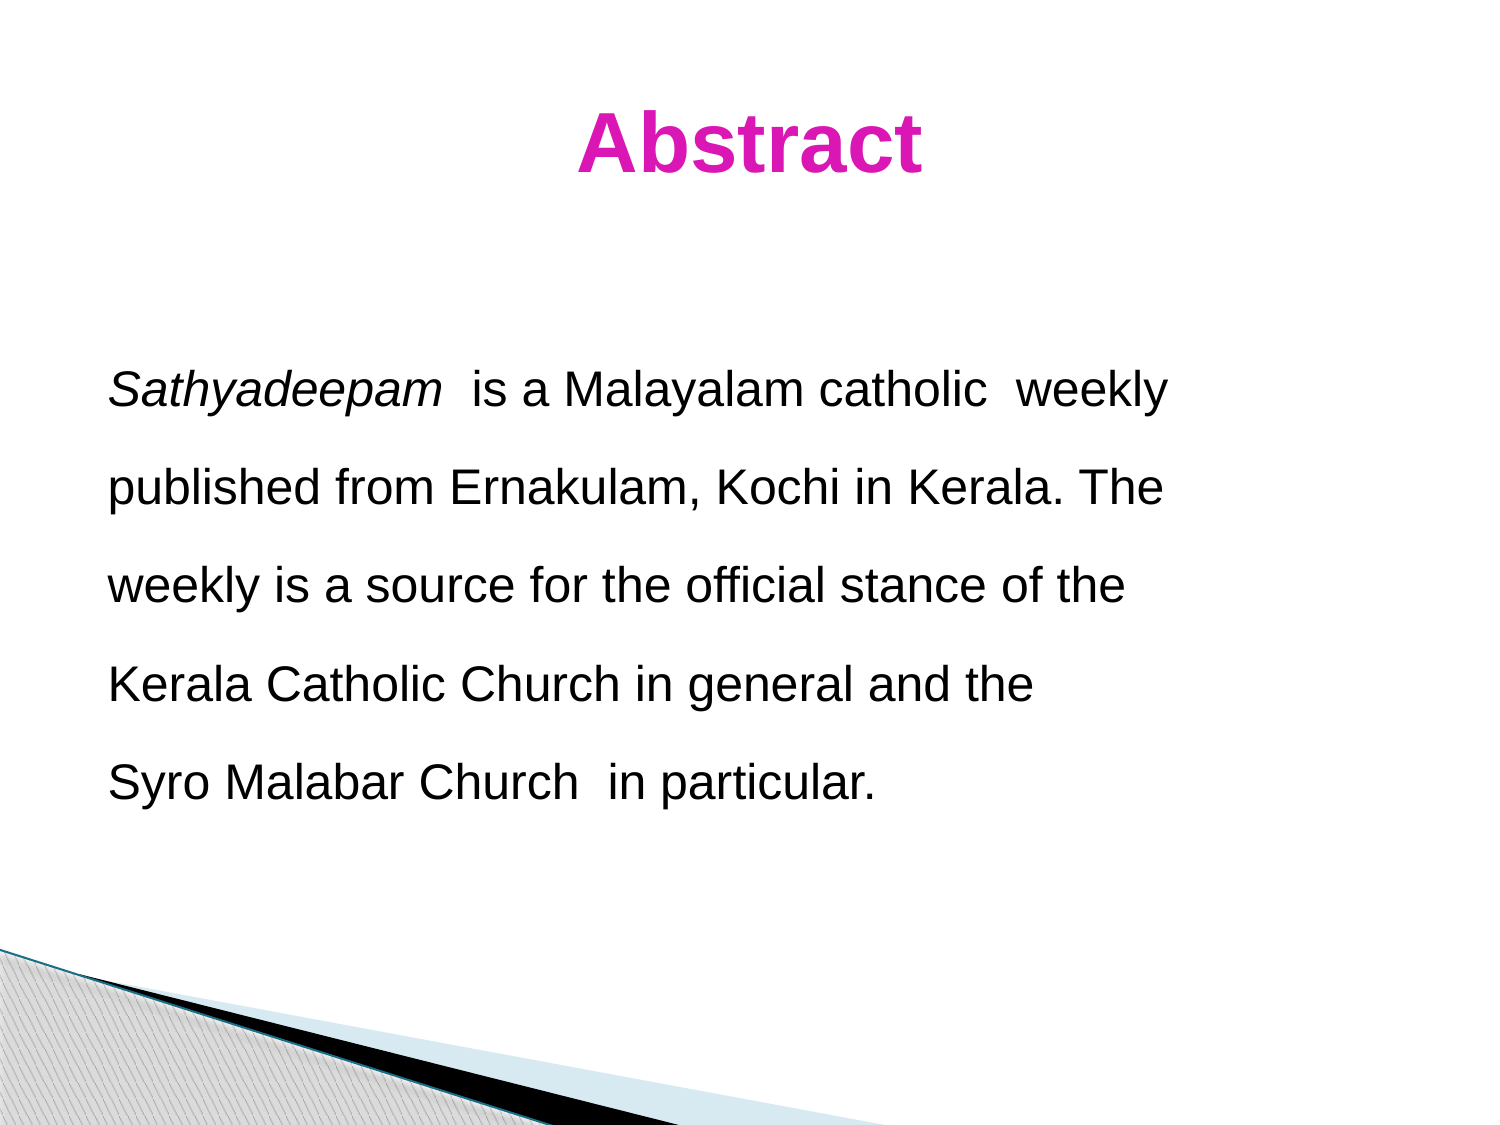

# Abstract

Sathyadeepam  is a Malayalam catholic  weekly
published from Ernakulam, Kochi in Kerala. The
weekly is a source for the official stance of the
Kerala Catholic Church in general and the
Syro Malabar Church  in particular.